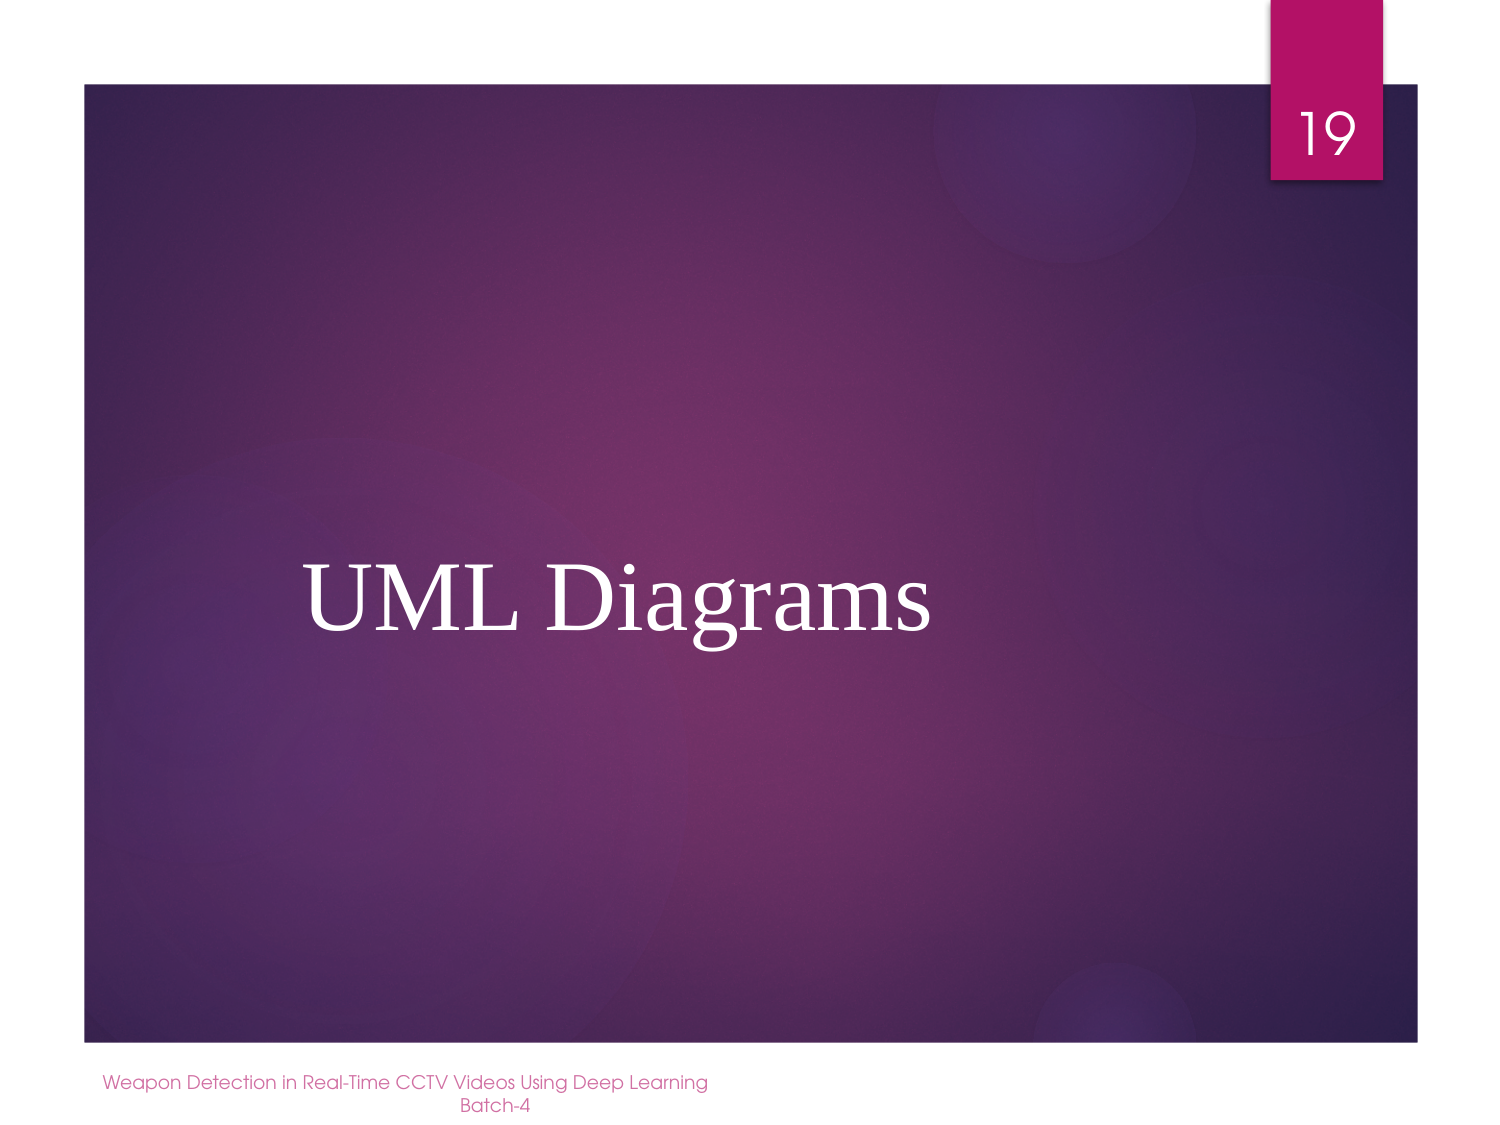

19
# UML Diagrams

Weapon Detection in Real-Time CCTV Videos Using Deep Learning                  			    				           Batch-4